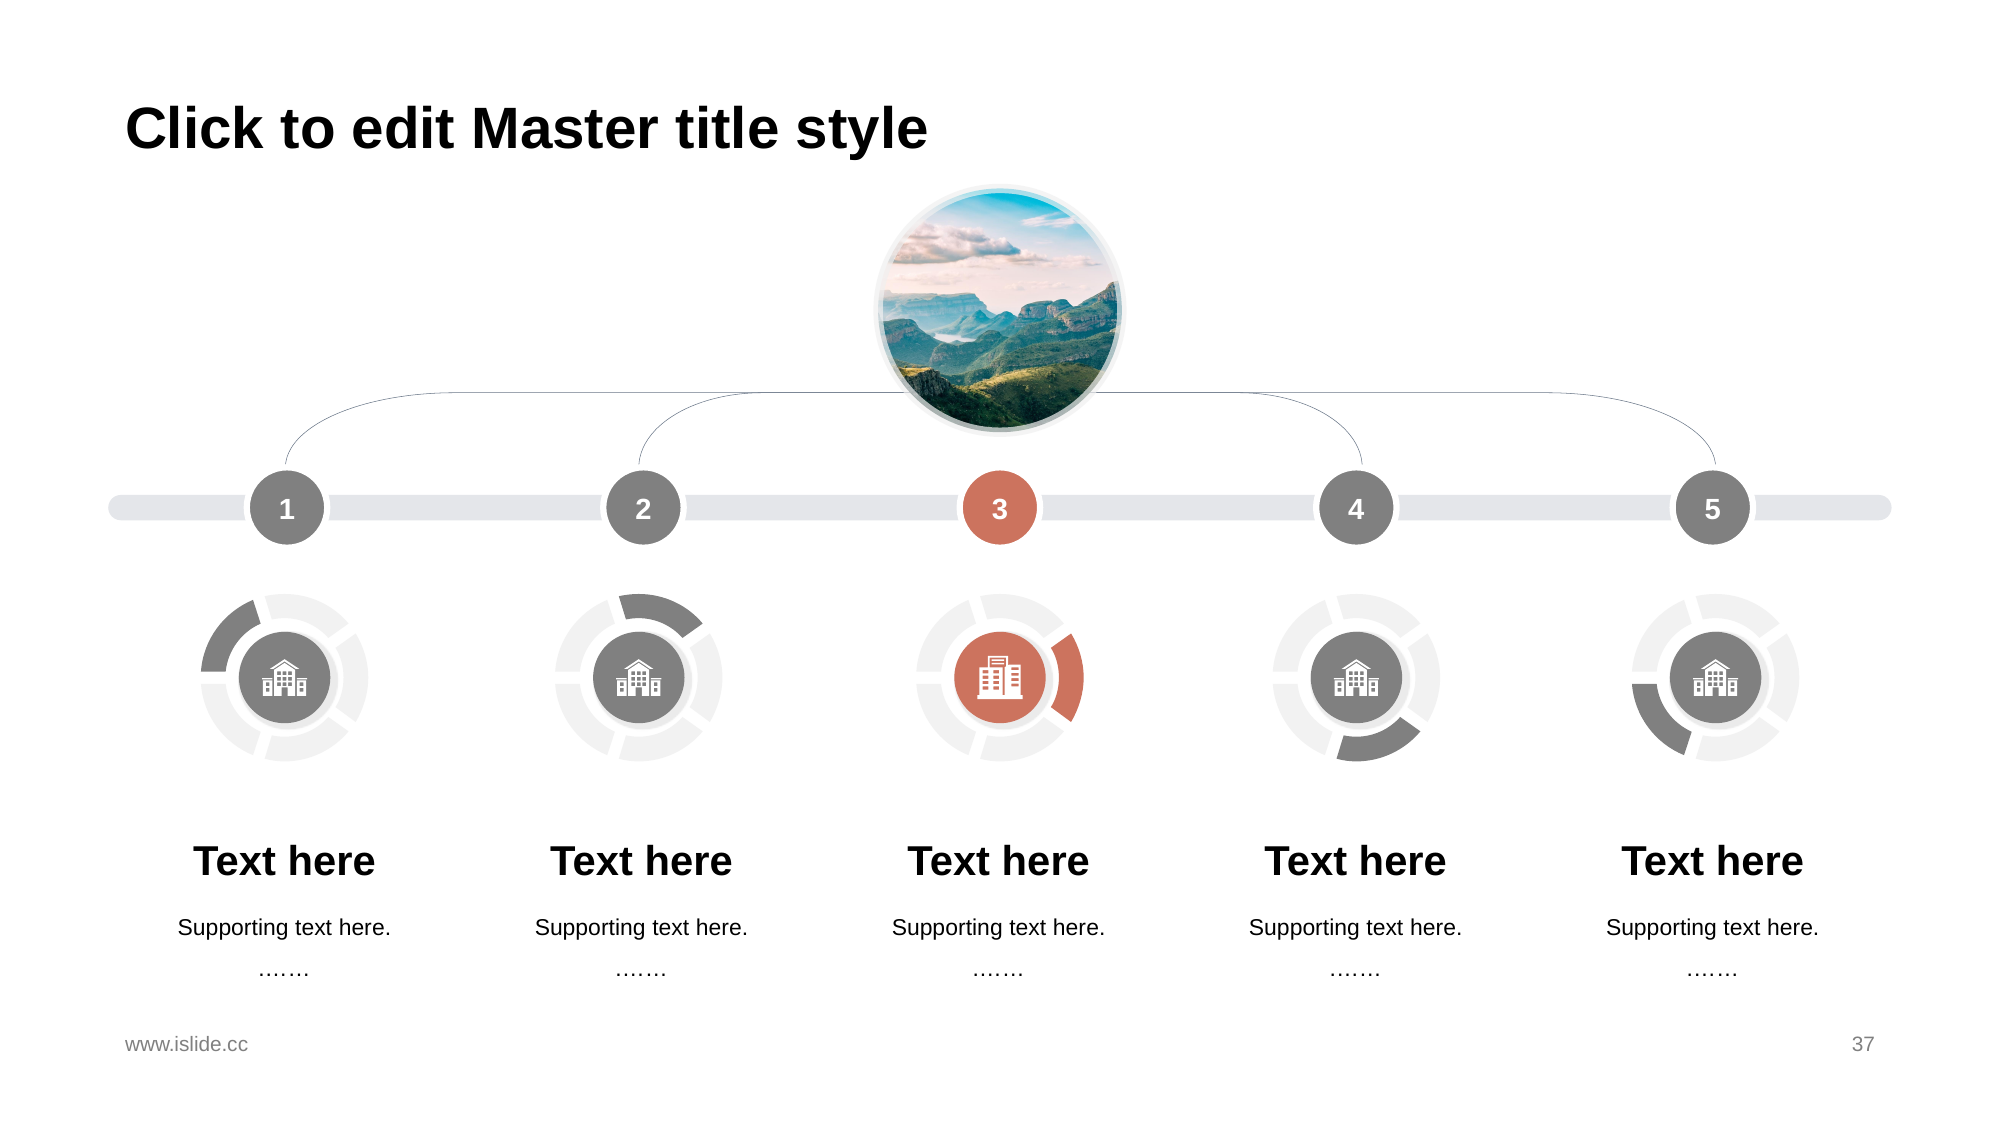

# Click to edit Master title style

1
2
3
4
5

Text here
Supporting text here.
.……
Text here
Supporting text here.
.……
Text here
Supporting text here.
.……
Text here
Supporting text here.
.……
Text here
Supporting text here.
.……
www.islide.cc
37